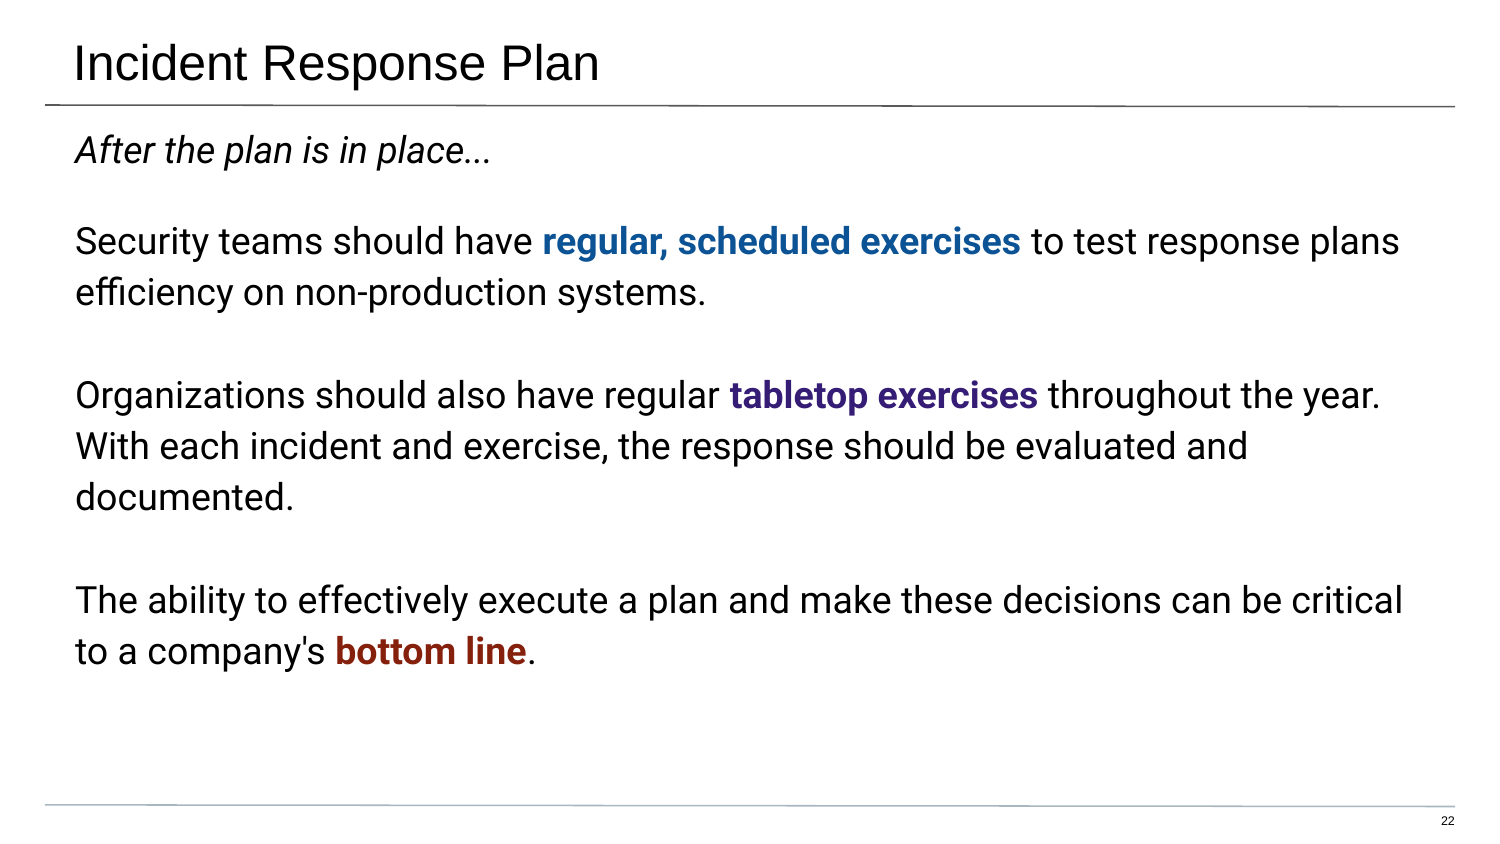

# Incident Response Plan
After the plan is in place...
Security teams should have regular, scheduled exercises to test response plans efficiency on non-production systems.

Organizations should also have regular tabletop exercises throughout the year. With each incident and exercise, the response should be evaluated and documented.

The ability to effectively execute a plan and make these decisions can be critical to a company's bottom line.

22